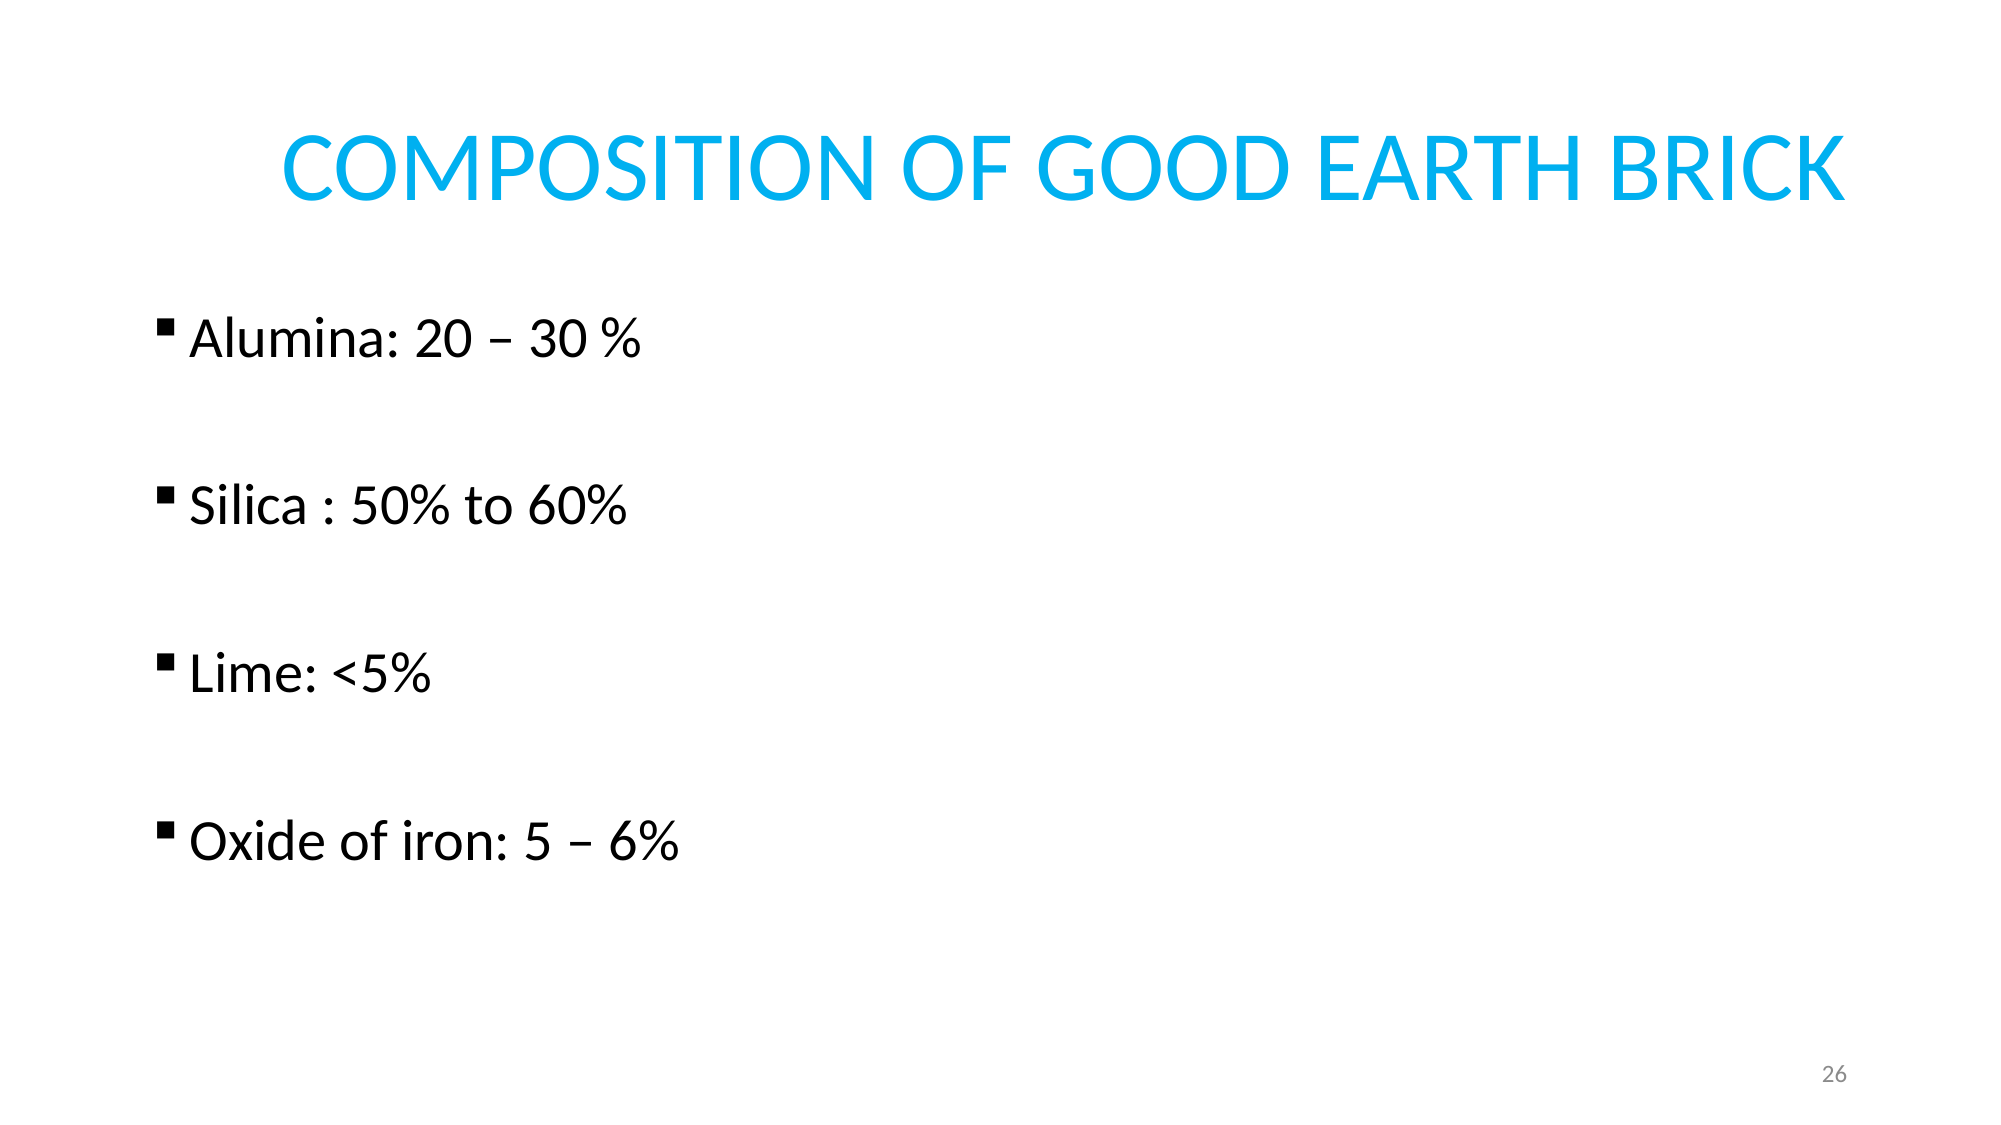

# COMPOSITION OF GOOD EARTH BRICK
Alumina: 20 – 30 %

Silica : 50% to 60%

Lime: <5%

Oxide of iron: 5 – 6%
26